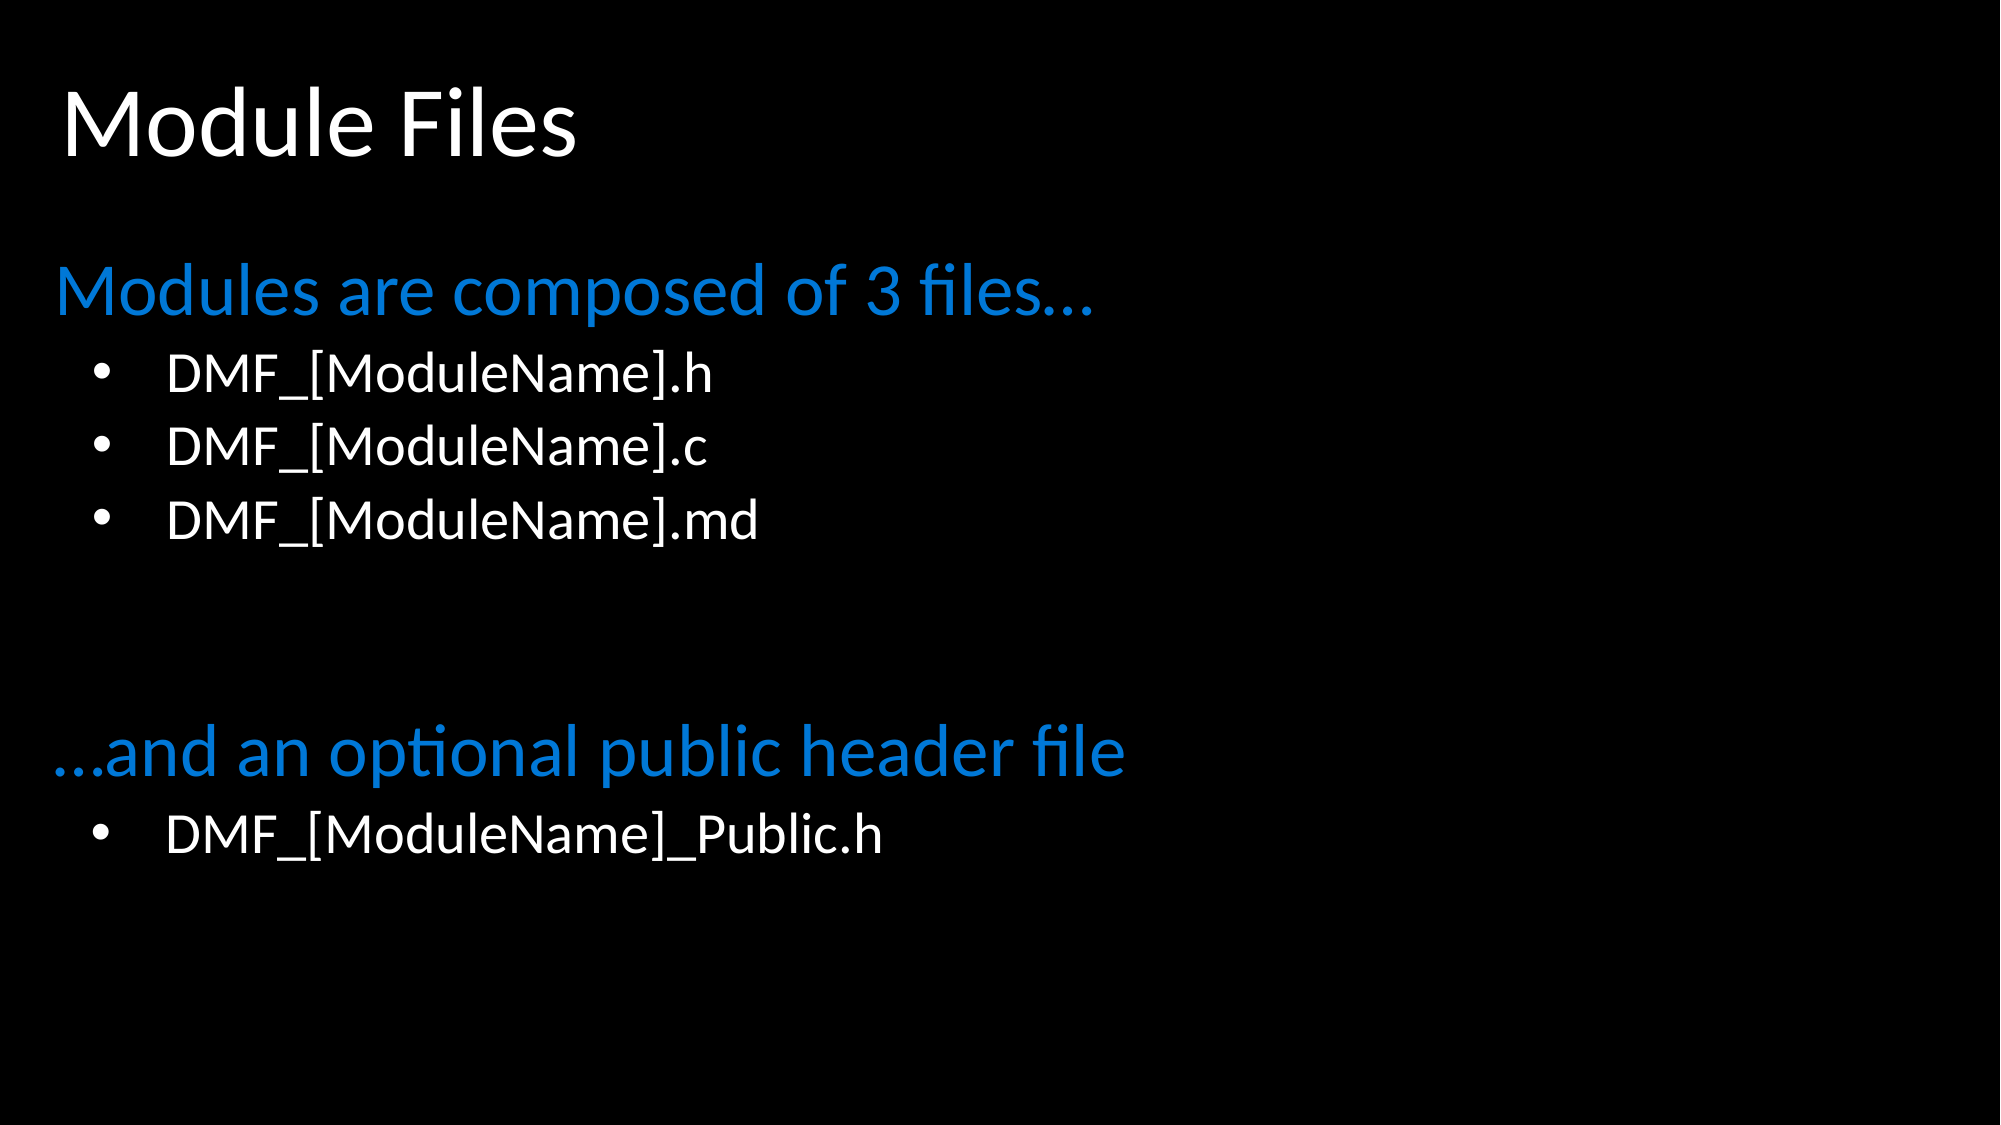

# Module Files
Modules are composed of 3 files…
DMF_[ModuleName].h
DMF_[ModuleName].c
DMF_[ModuleName].md
…and an optional public header file
DMF_[ModuleName]_Public.h